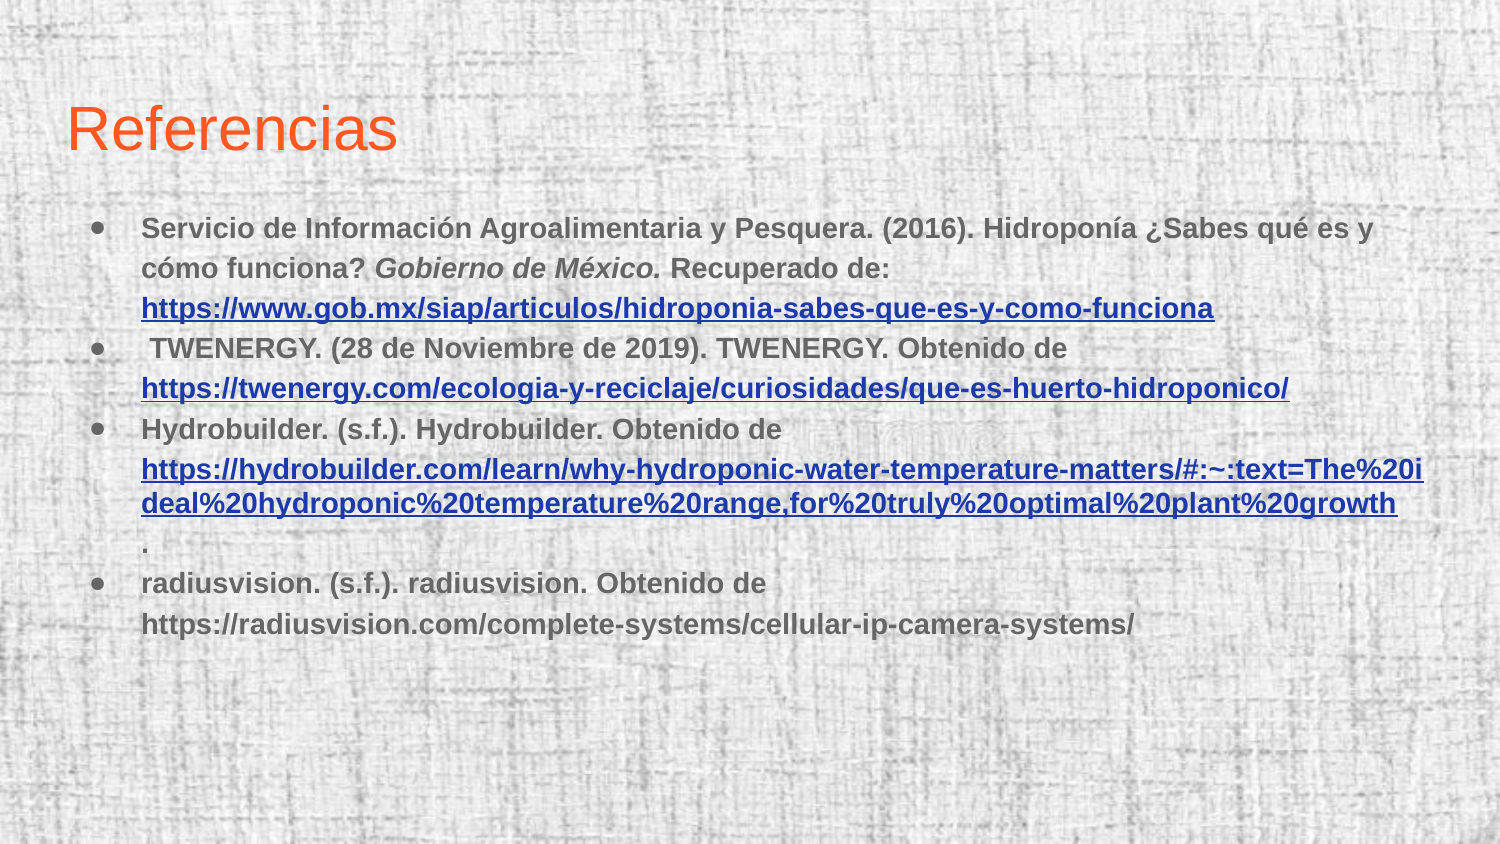

# Referencias
Servicio de Información Agroalimentaria y Pesquera. (2016). Hidroponía ¿Sabes qué es y cómo funciona? Gobierno de México. Recuperado de: https://www.gob.mx/siap/articulos/hidroponia-sabes-que-es-y-como-funciona
 TWENERGY. (28 de Noviembre de 2019). TWENERGY. Obtenido de https://twenergy.com/ecologia-y-reciclaje/curiosidades/que-es-huerto-hidroponico/
Hydrobuilder. (s.f.). Hydrobuilder. Obtenido de https://hydrobuilder.com/learn/why-hydroponic-water-temperature-matters/#:~:text=The%20ideal%20hydroponic%20temperature%20range,for%20truly%20optimal%20plant%20growth.
radiusvision. (s.f.). radiusvision. Obtenido de https://radiusvision.com/complete-systems/cellular-ip-camera-systems/